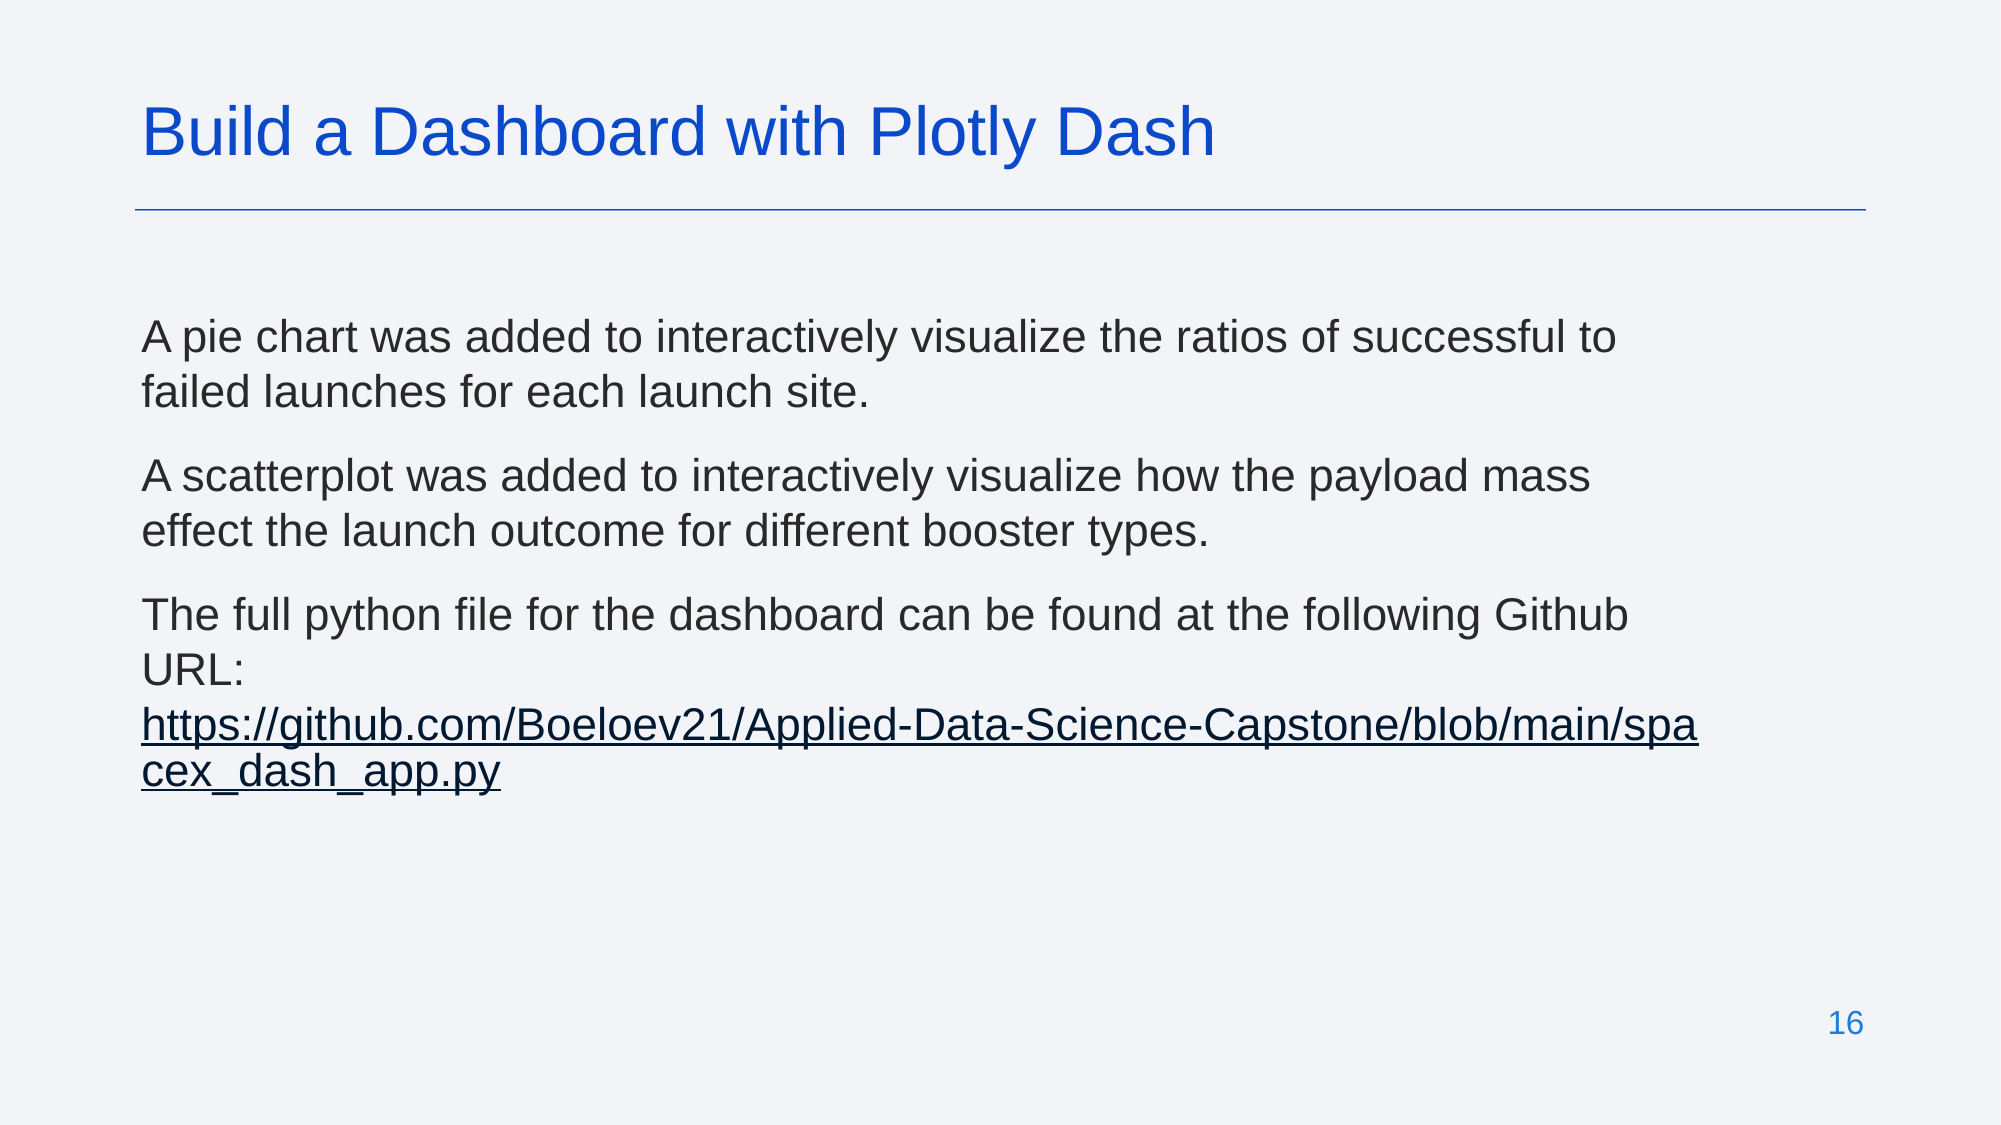

Build a Dashboard with Plotly Dash
A pie chart was added to interactively visualize the ratios of successful to failed launches for each launch site.
A scatterplot was added to interactively visualize how the payload mass effect the launch outcome for different booster types.
The full python file for the dashboard can be found at the following Github URL: https://github.com/Boeloev21/Applied-Data-Science-Capstone/blob/main/spacex_dash_app.py

16